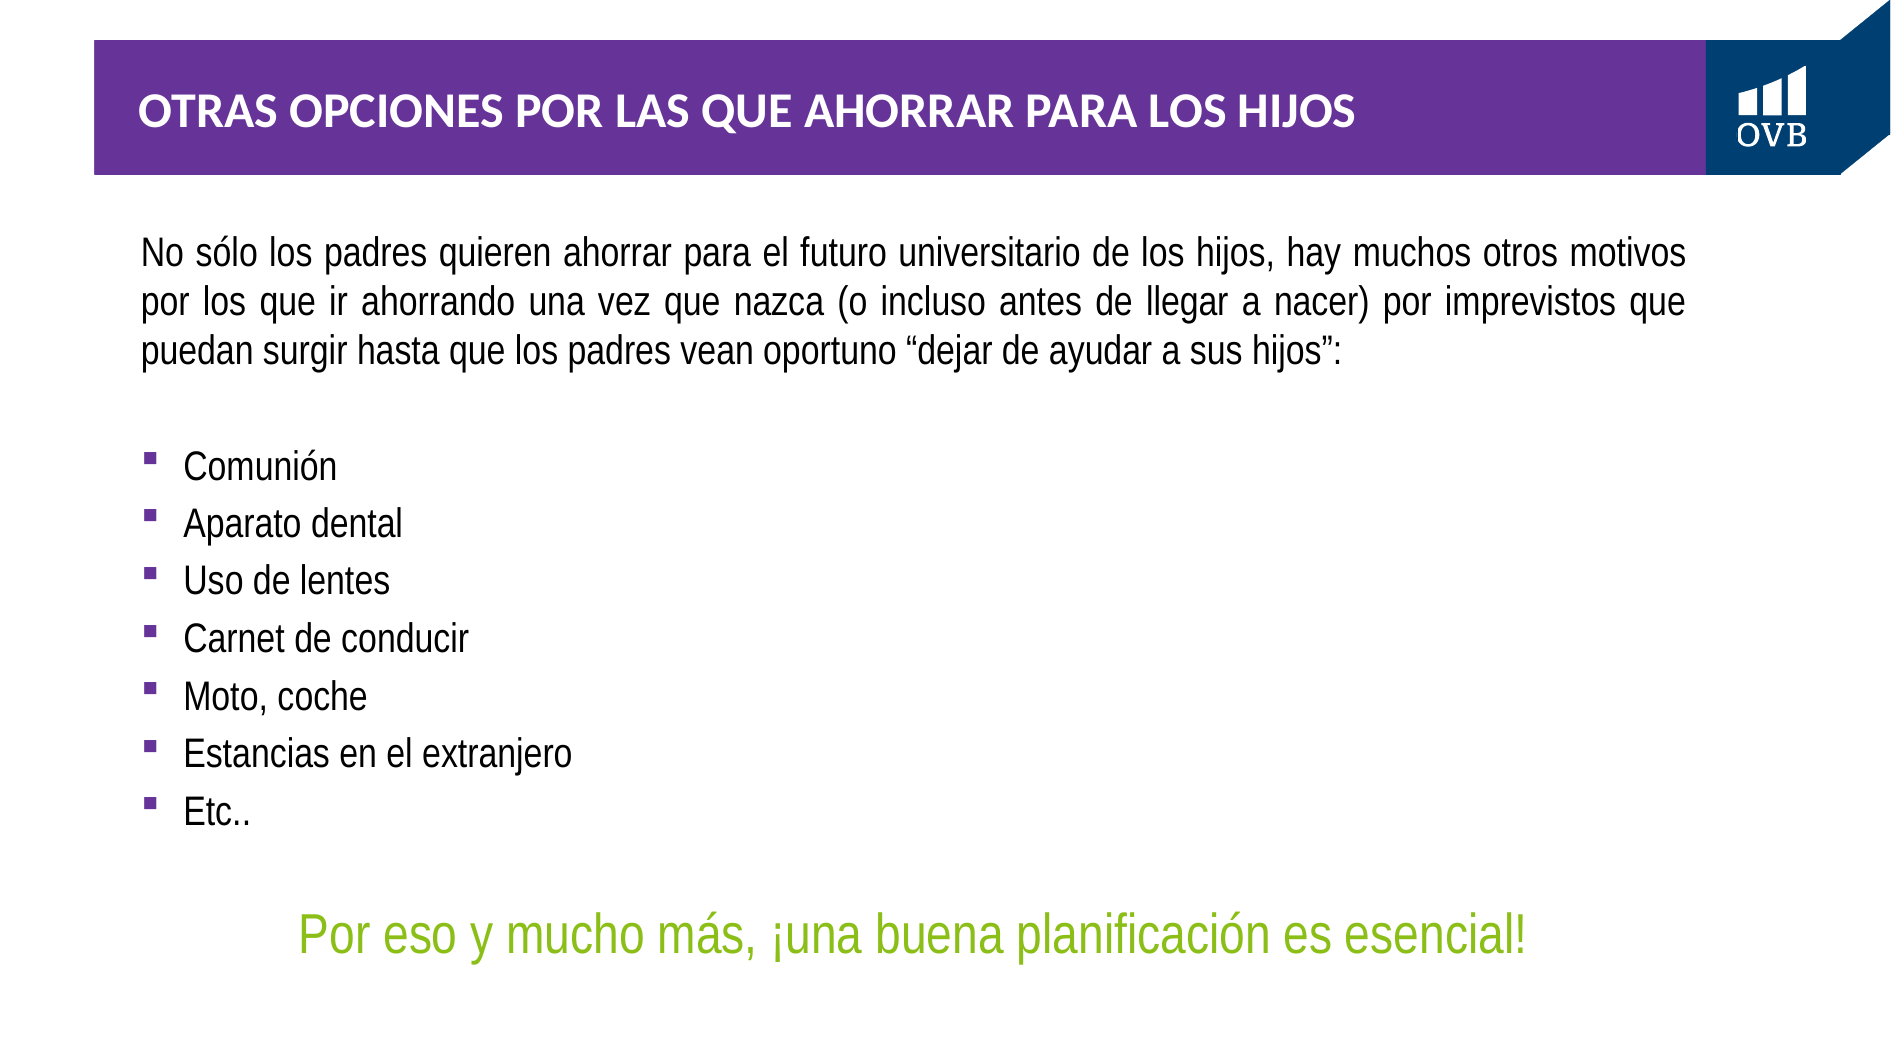

# OTRAS OPCIONES POR LAS QUE AHORRAR PARA LOS HIJOS
No sólo los padres quieren ahorrar para el futuro universitario de los hijos, hay muchos otros motivos por los que ir ahorrando una vez que nazca (o incluso antes de llegar a nacer) por imprevistos que puedan surgir hasta que los padres vean oportuno “dejar de ayudar a sus hijos”:

Comunión
Aparato dental
Uso de lentes
Carnet de conducir
Moto, coche
Estancias en el extranjero
Etc..

Por eso y mucho más, ¡una buena planificación es esencial!